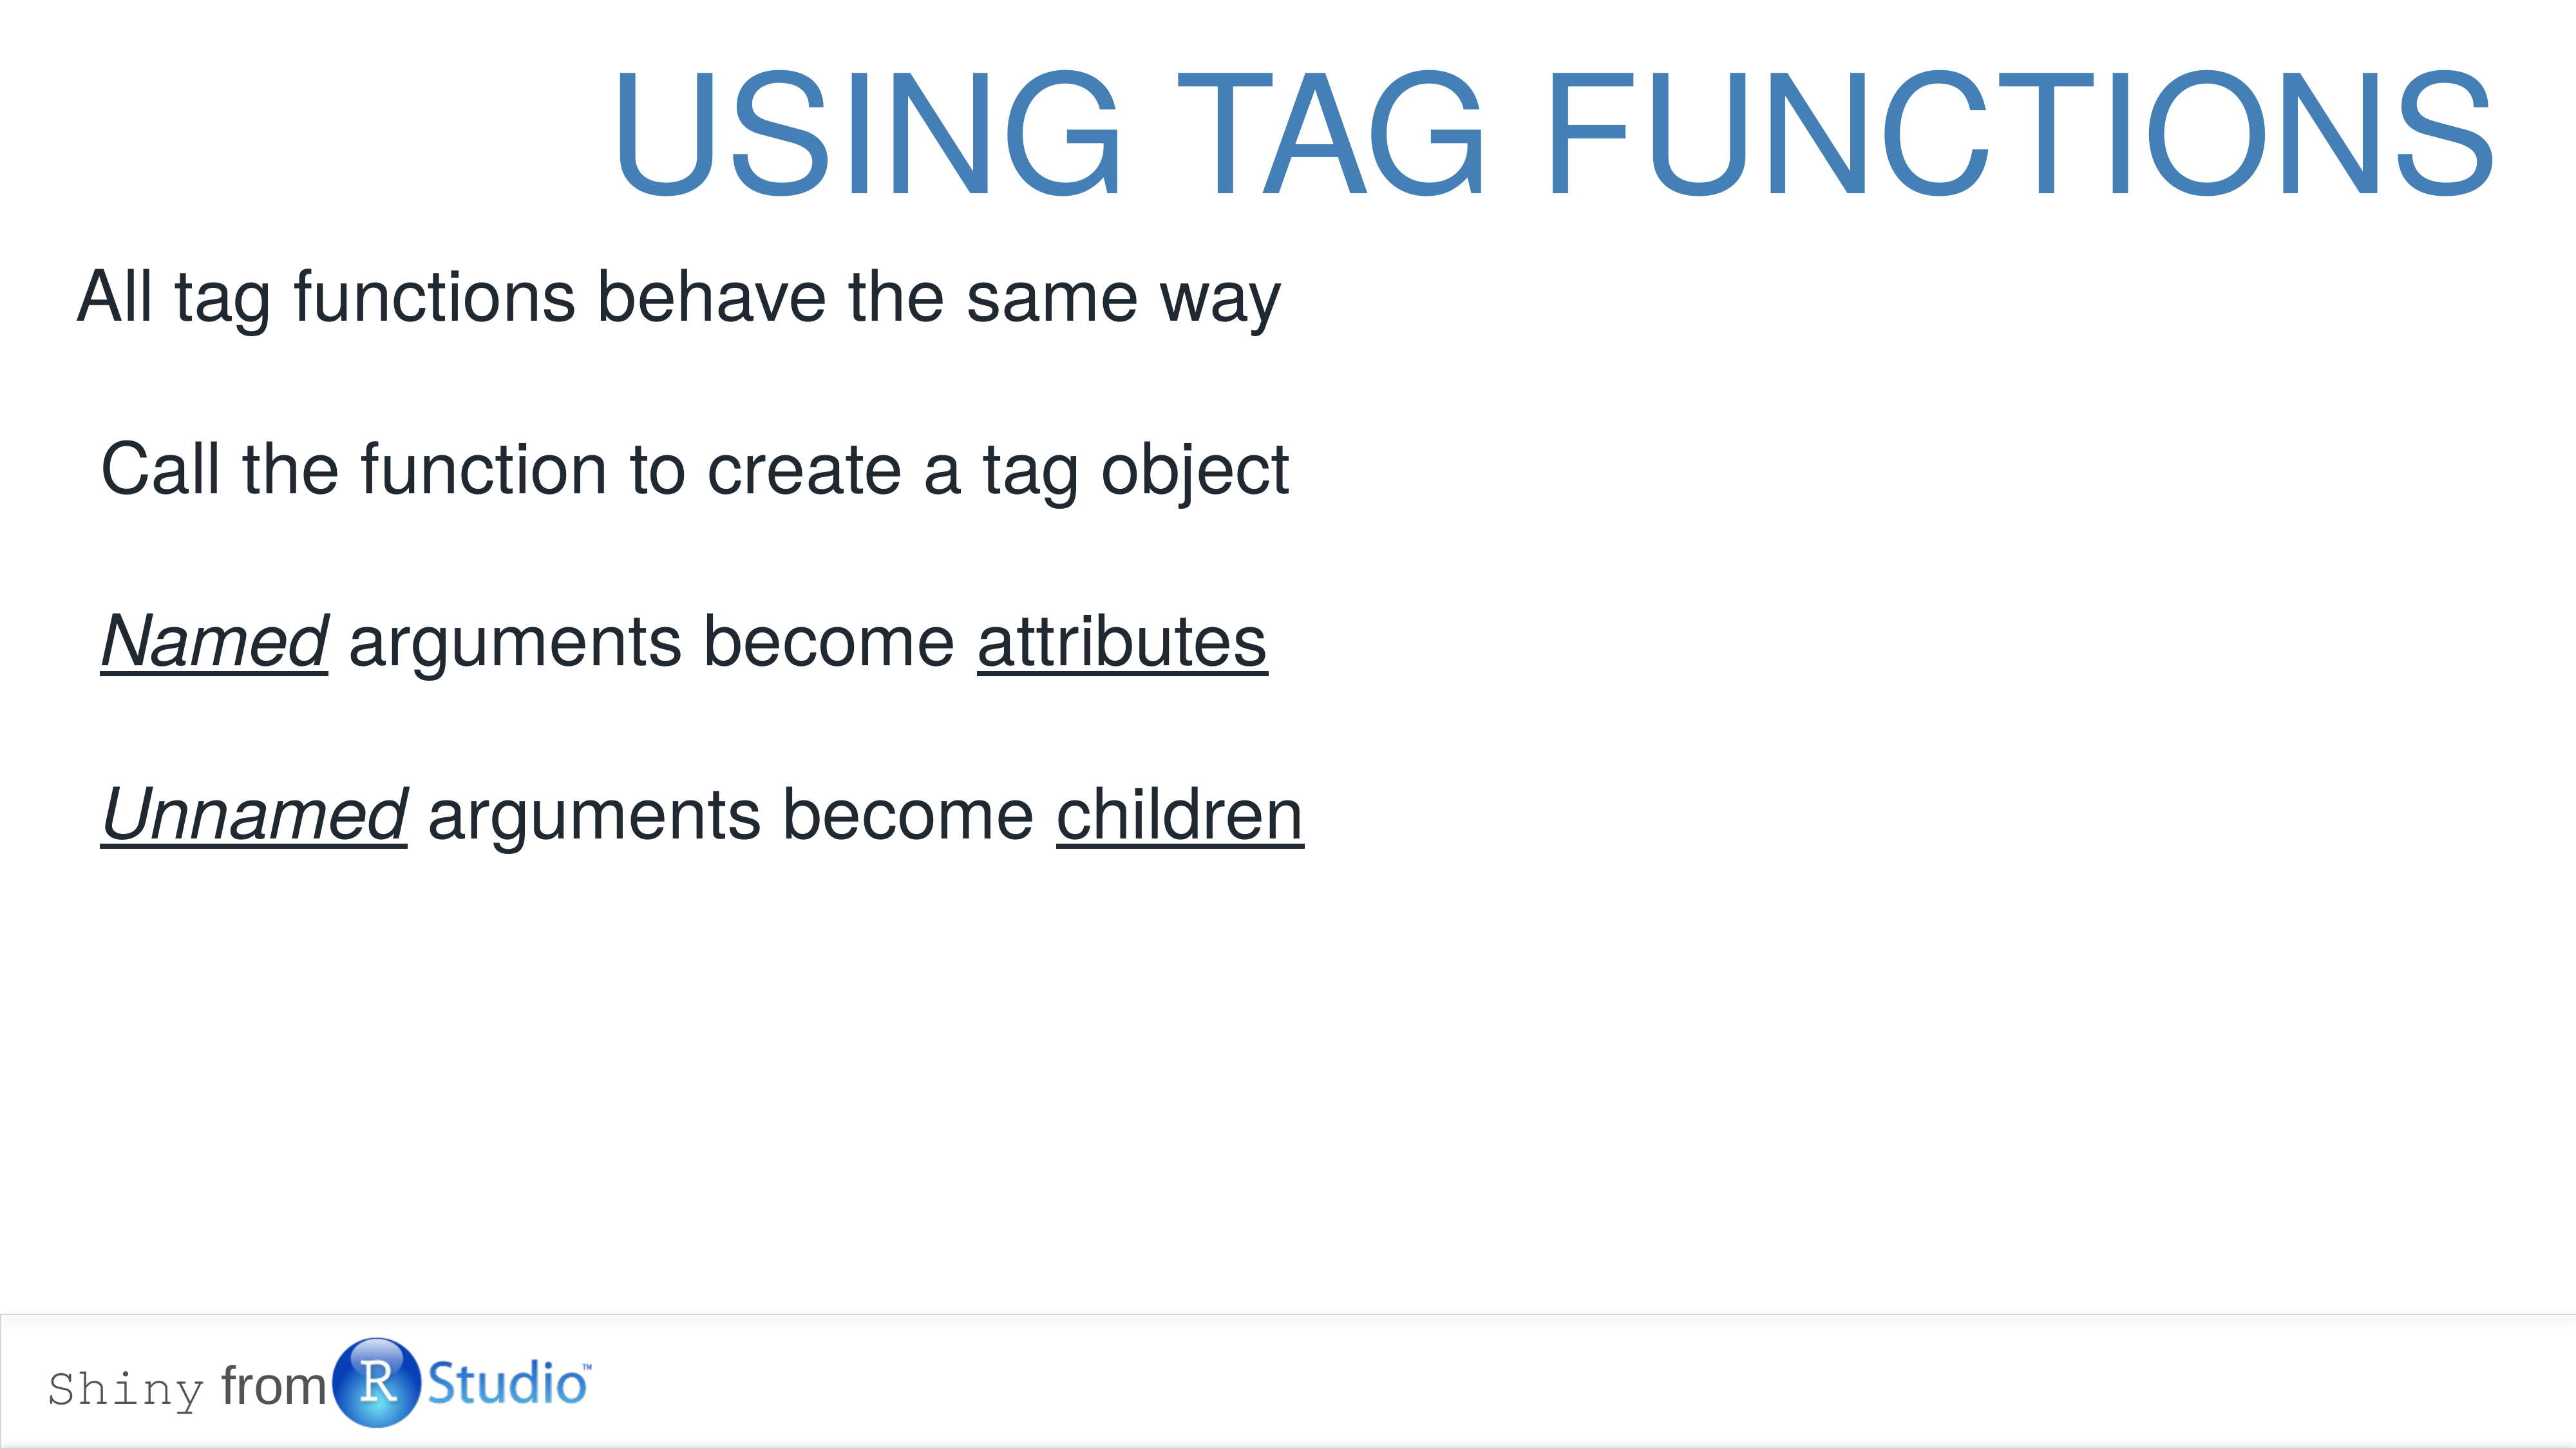

# Using Tag Functions
All tag functions behave the same way
Call the function to create a tag object
Named arguments become attributes
Unnamed arguments become children